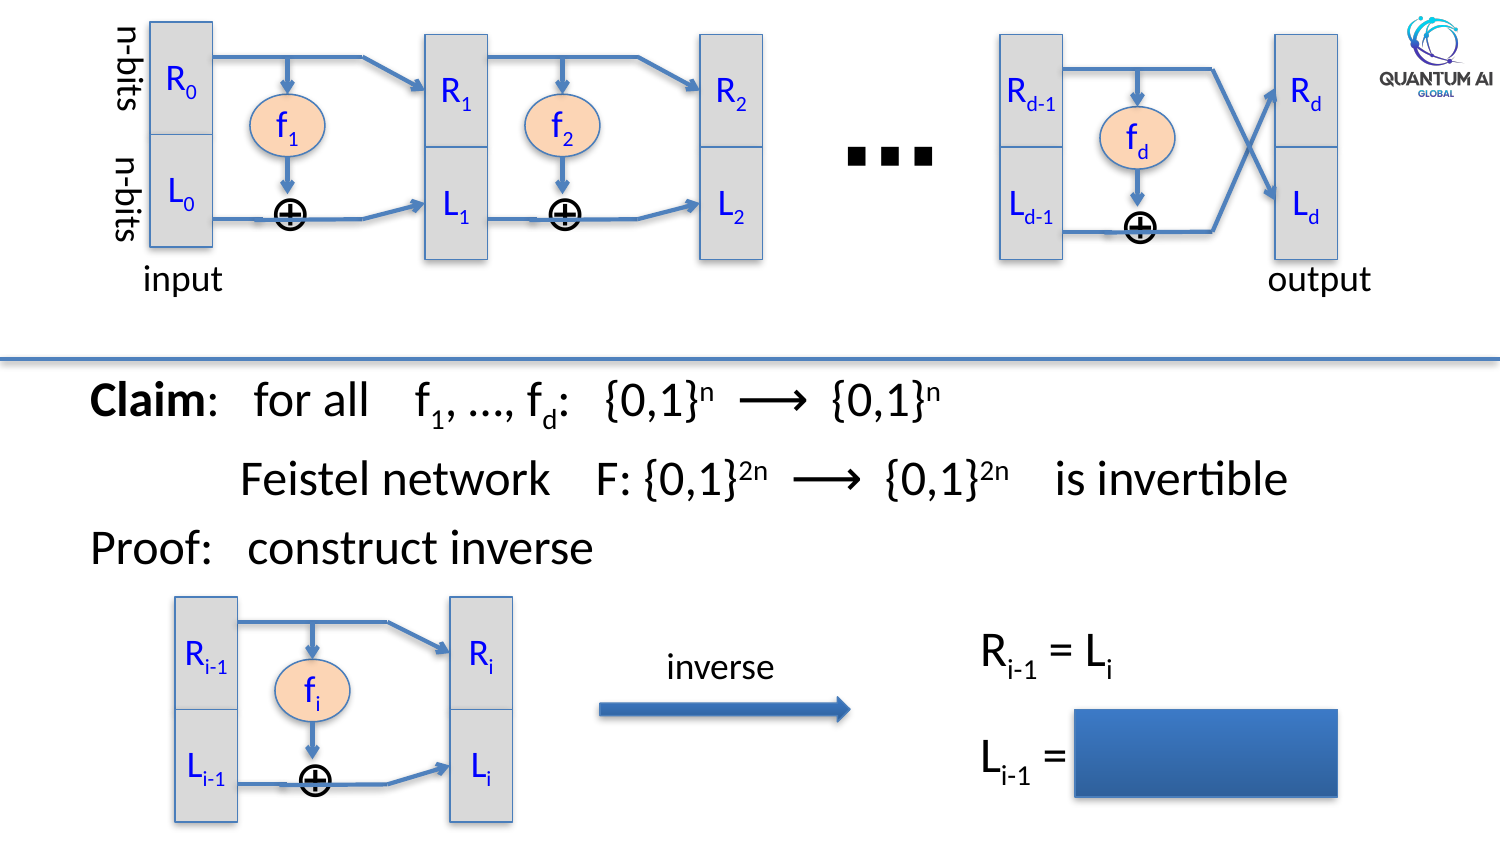

R0
R1
R2
Rd-1
Rd
n-bits
⋯
f1
f2
fd
L0
L1
L2
Ld-1
Ld
n-bits
⊕
⊕
⊕
input
output
Claim:   for all    f1, …, fd:   {0,1}n  ⟶  {0,1}n
	Feistel network    F: {0,1}2n  ⟶  {0,1}2n    is invertible
Proof:   construct inverse
Ri-1
Ri
Ri-1 = Li
Li-1 = fi(Li) ⨁  Ri
inverse

fi
Li-1
Li

⊕